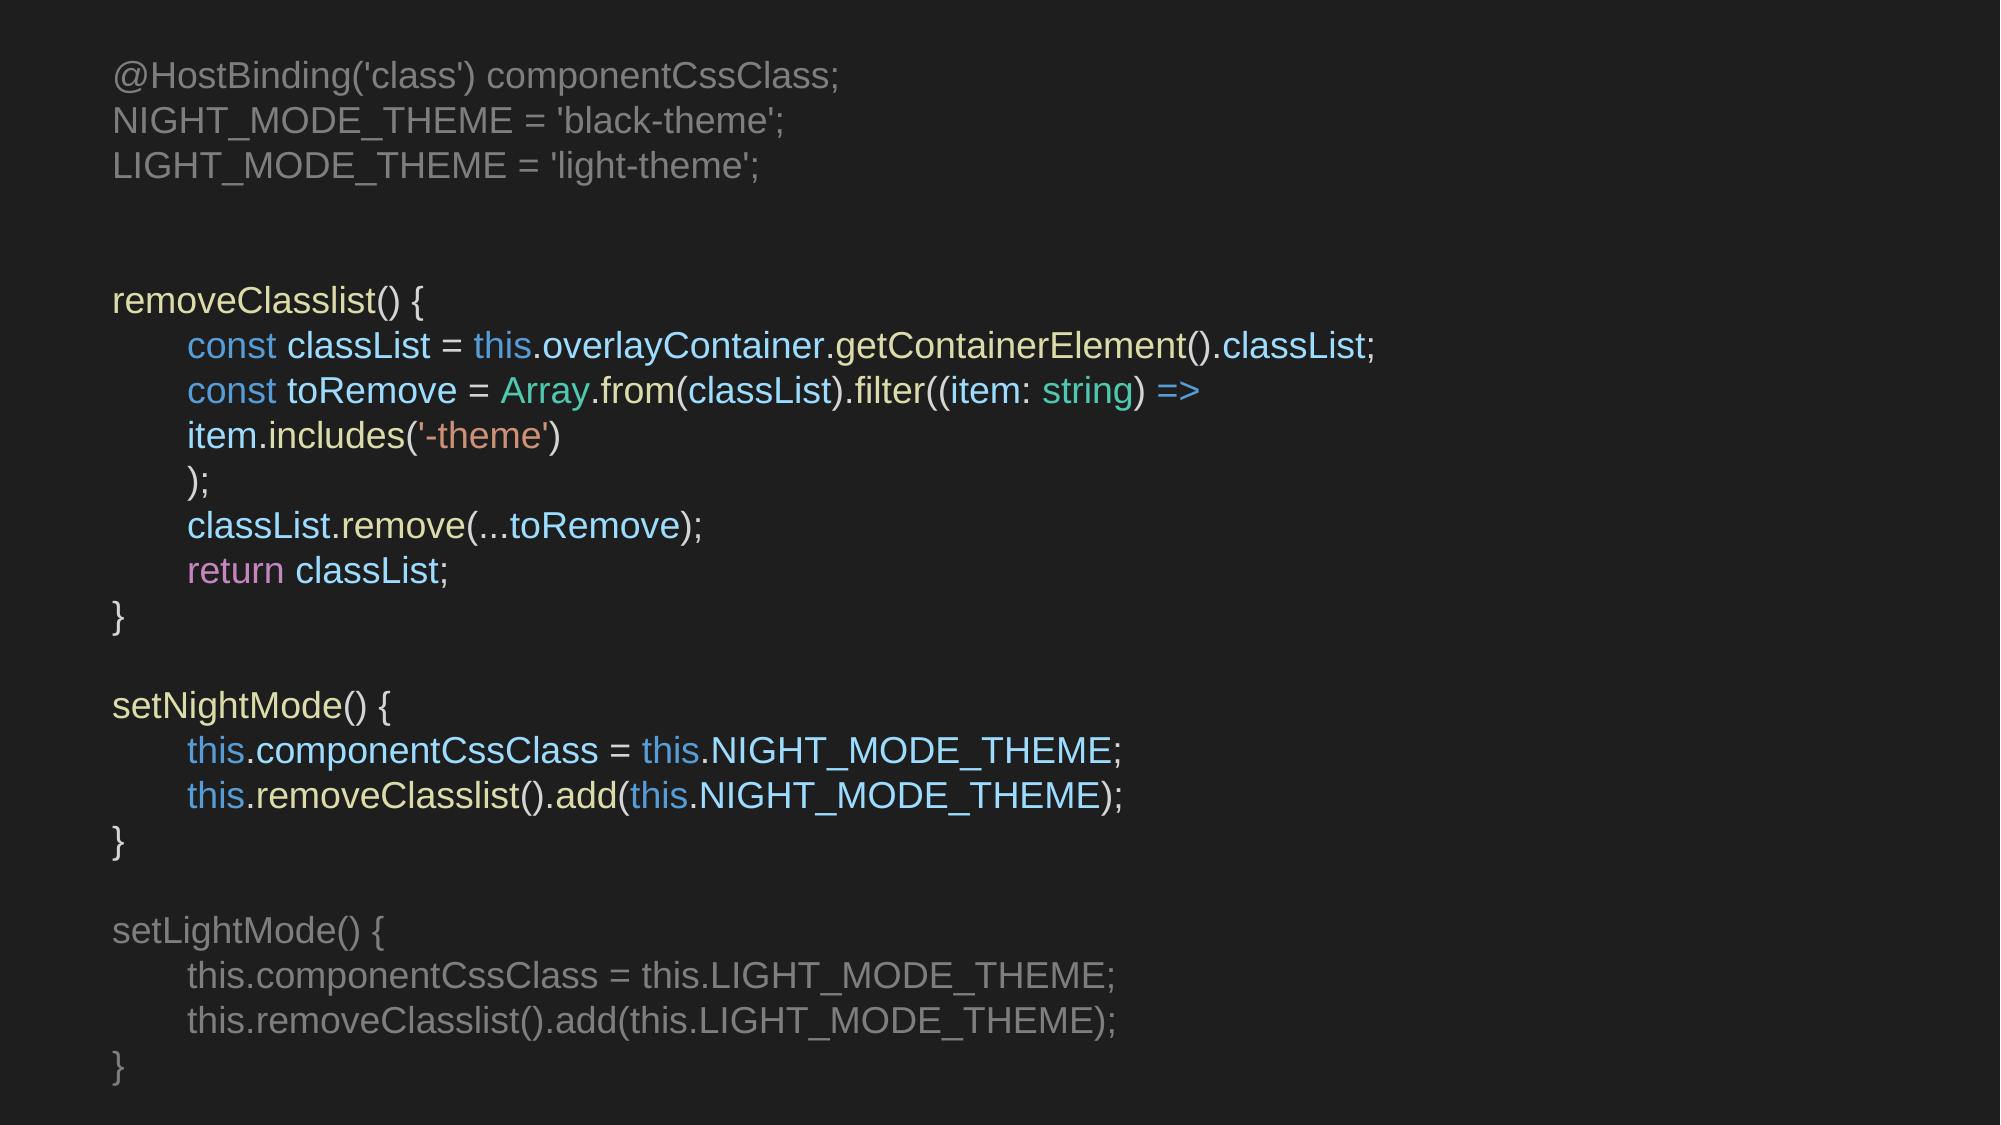

@HostBinding('class') componentCssClass;
NIGHT_MODE_THEME = 'black-theme';
LIGHT_MODE_THEME = 'light-theme';

removeClasslist() {
const classList = this.overlayContainer.getContainerElement().classList;
const toRemove = Array.from(classList).filter((item: string) =>
item.includes('-theme')
);
classList.remove(...toRemove);
return classList;
}
setNightMode() {
this.componentCssClass = this.NIGHT_MODE_THEME;
this.removeClasslist().add(this.NIGHT_MODE_THEME);
}
setLightMode() {
this.componentCssClass = this.LIGHT_MODE_THEME;
this.removeClasslist().add(this.LIGHT_MODE_THEME);
}